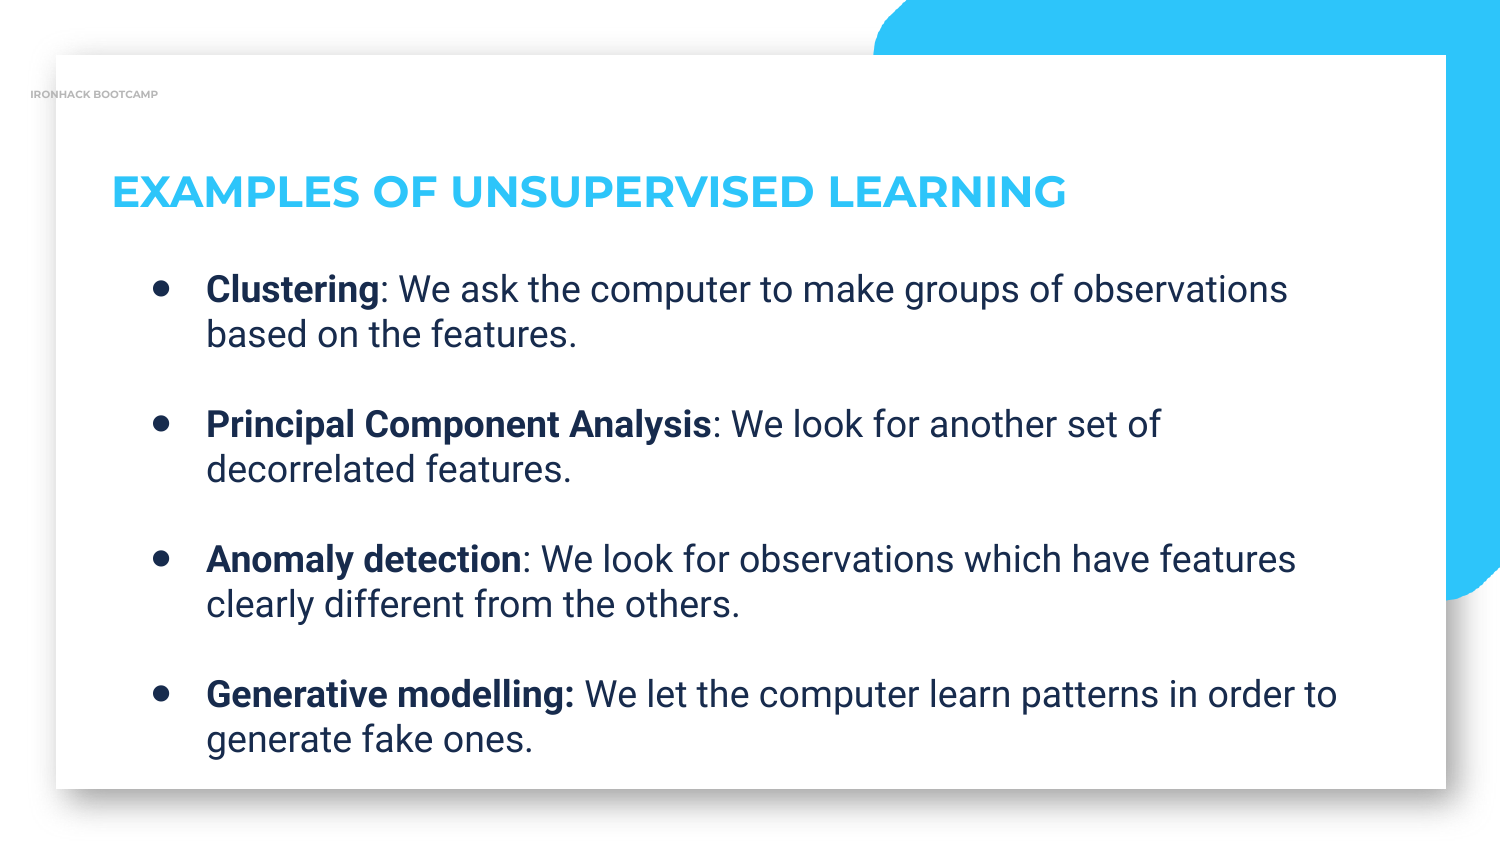

IRONHACK BOOTCAMP
EXAMPLES OF UNSUPERVISED LEARNING
Clustering: We ask the computer to make groups of observations based on the features.

Principal Component Analysis: We look for another set of decorrelated features.

Anomaly detection: We look for observations which have features clearly different from the others.

Generative modelling: We let the computer learn patterns in order to generate fake ones.